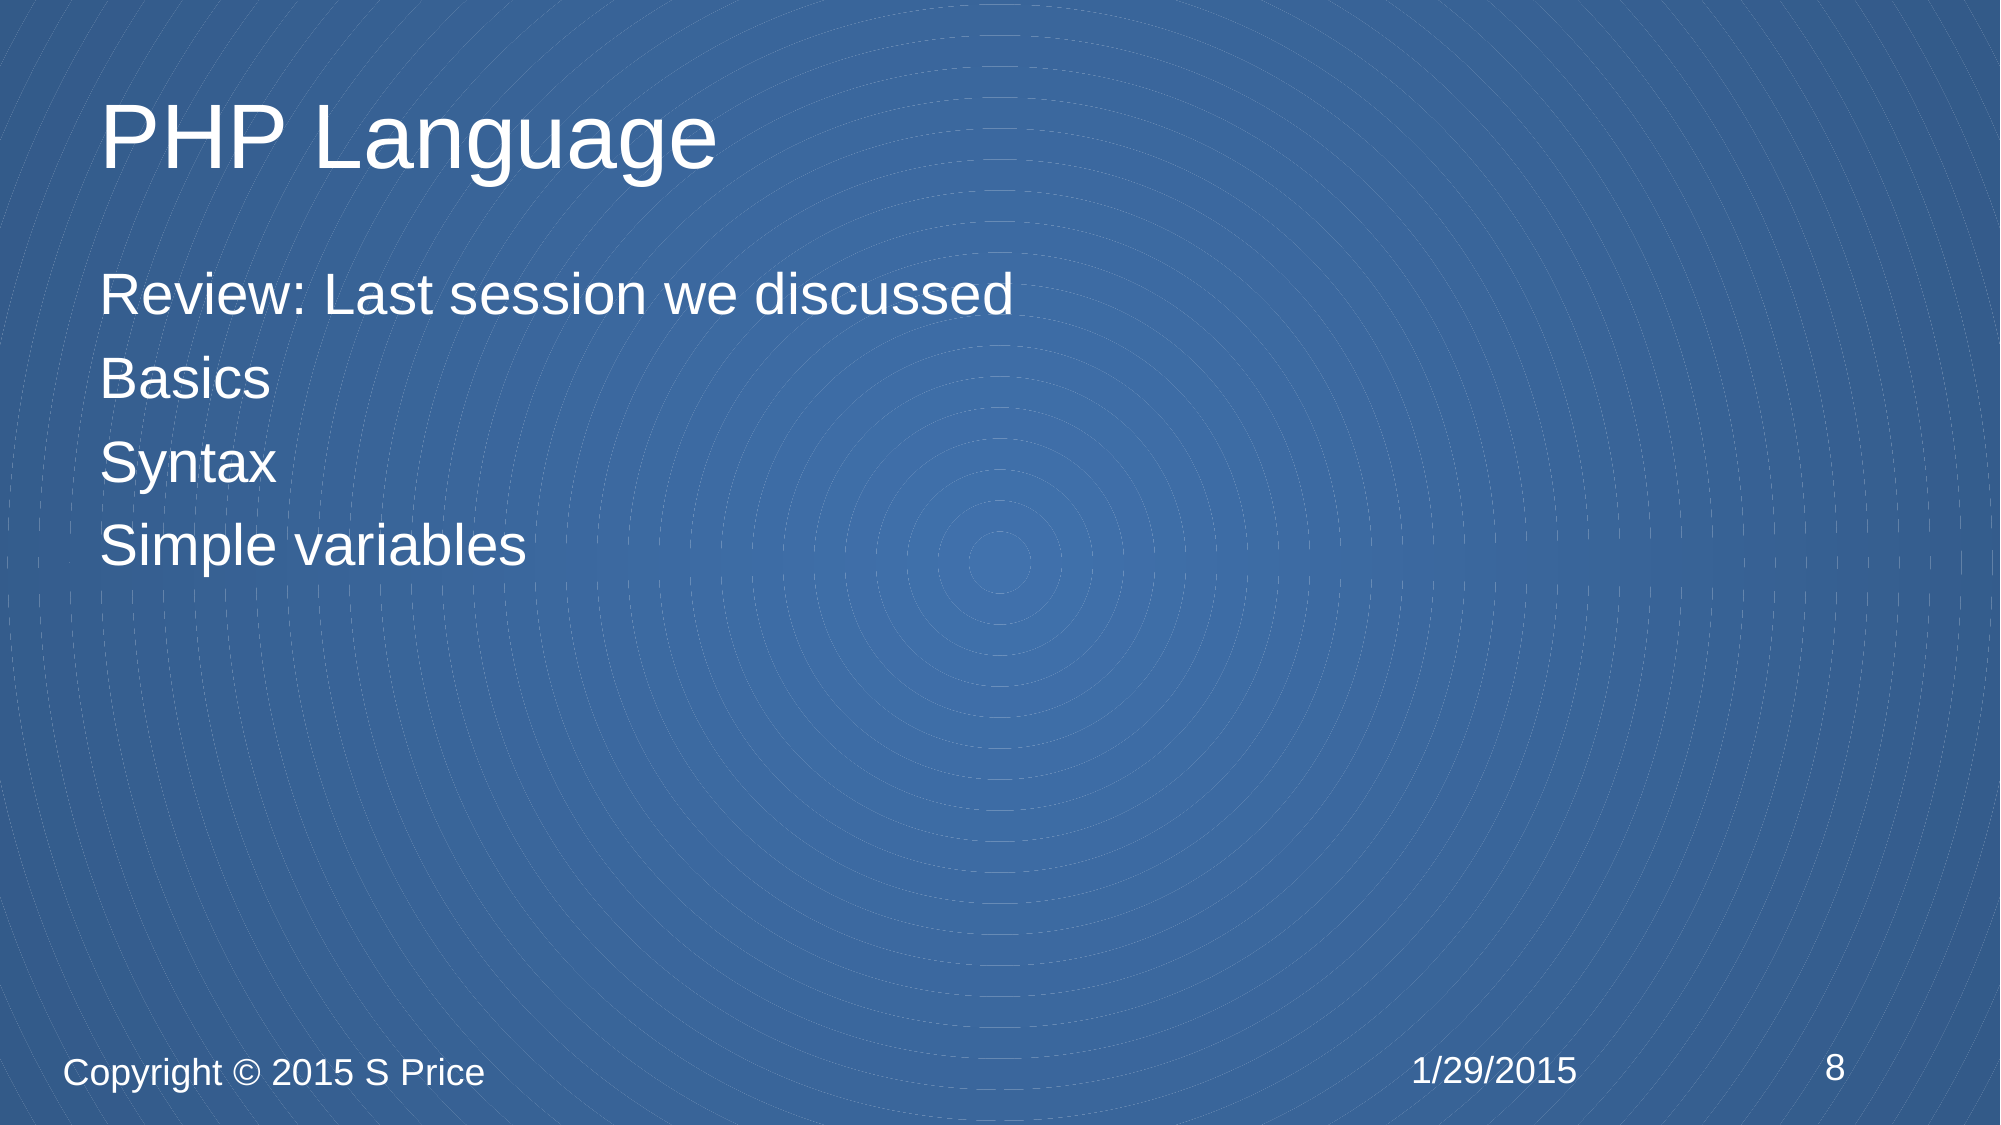

# PHP Language
Review: Last session we discussed
Basics
Syntax
Simple variables
8
1/29/2015
Copyright © 2015 S Price